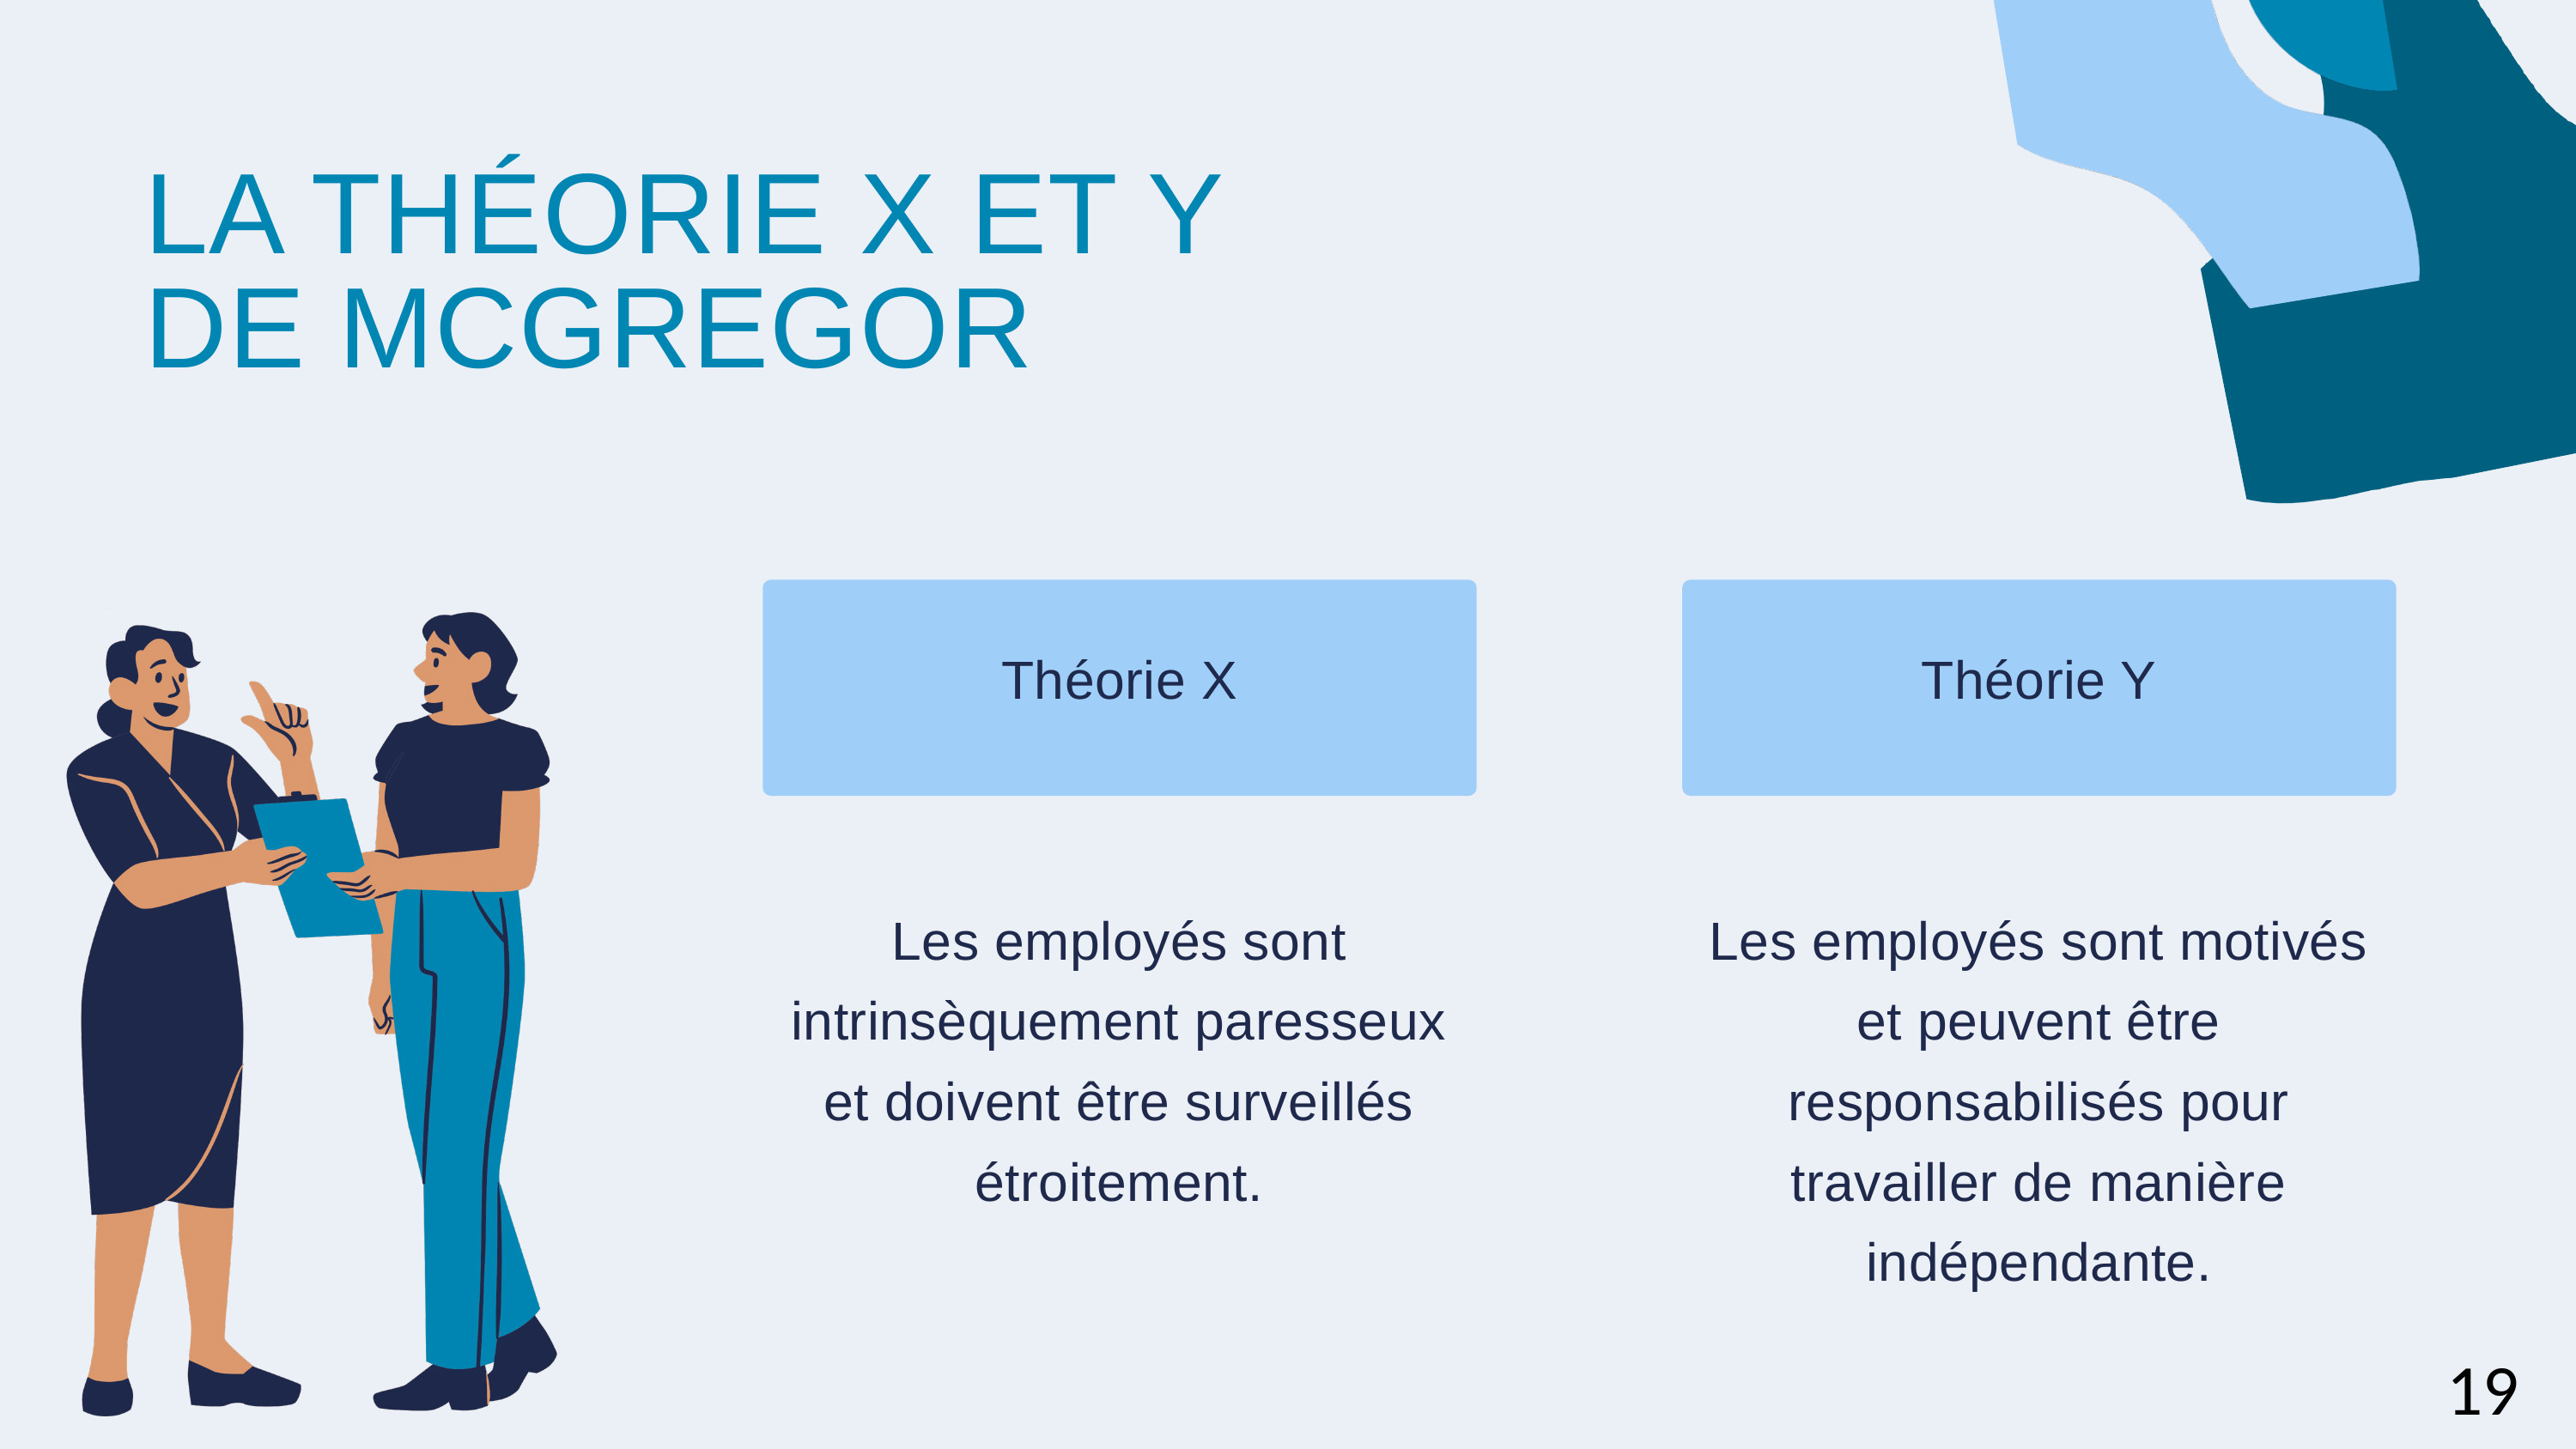

LA THÉORIE X ET Y DE MCGREGOR

Théorie X

Théorie Y

Les employés sont intrinsèquement paresseux et doivent être surveillés étroitement.

Les employés sont motivés et peuvent être responsabilisés pour travailler de manière indépendante.

19